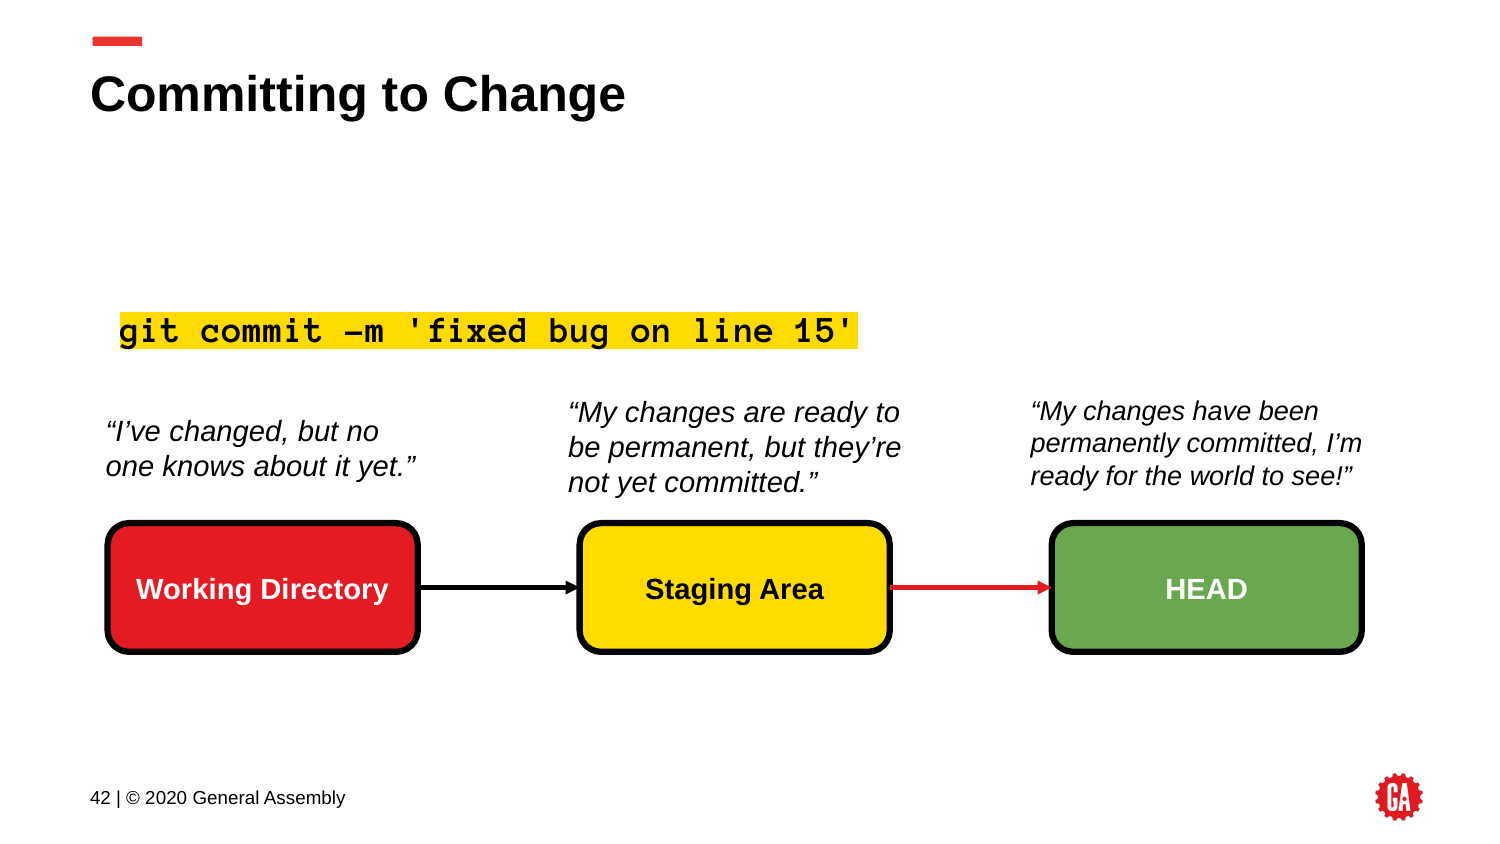

# Committing to Change

git commit -m 'fixed bug on line 15'
“My changes are ready to be permanent, but they’re not yet committed.”
“My changes have been permanently committed, I’m ready for the world to see!”
“I’ve changed, but no one knows about it yet.”
Working Directory
Staging Area
HEAD
42 | © 2020 General Assembly